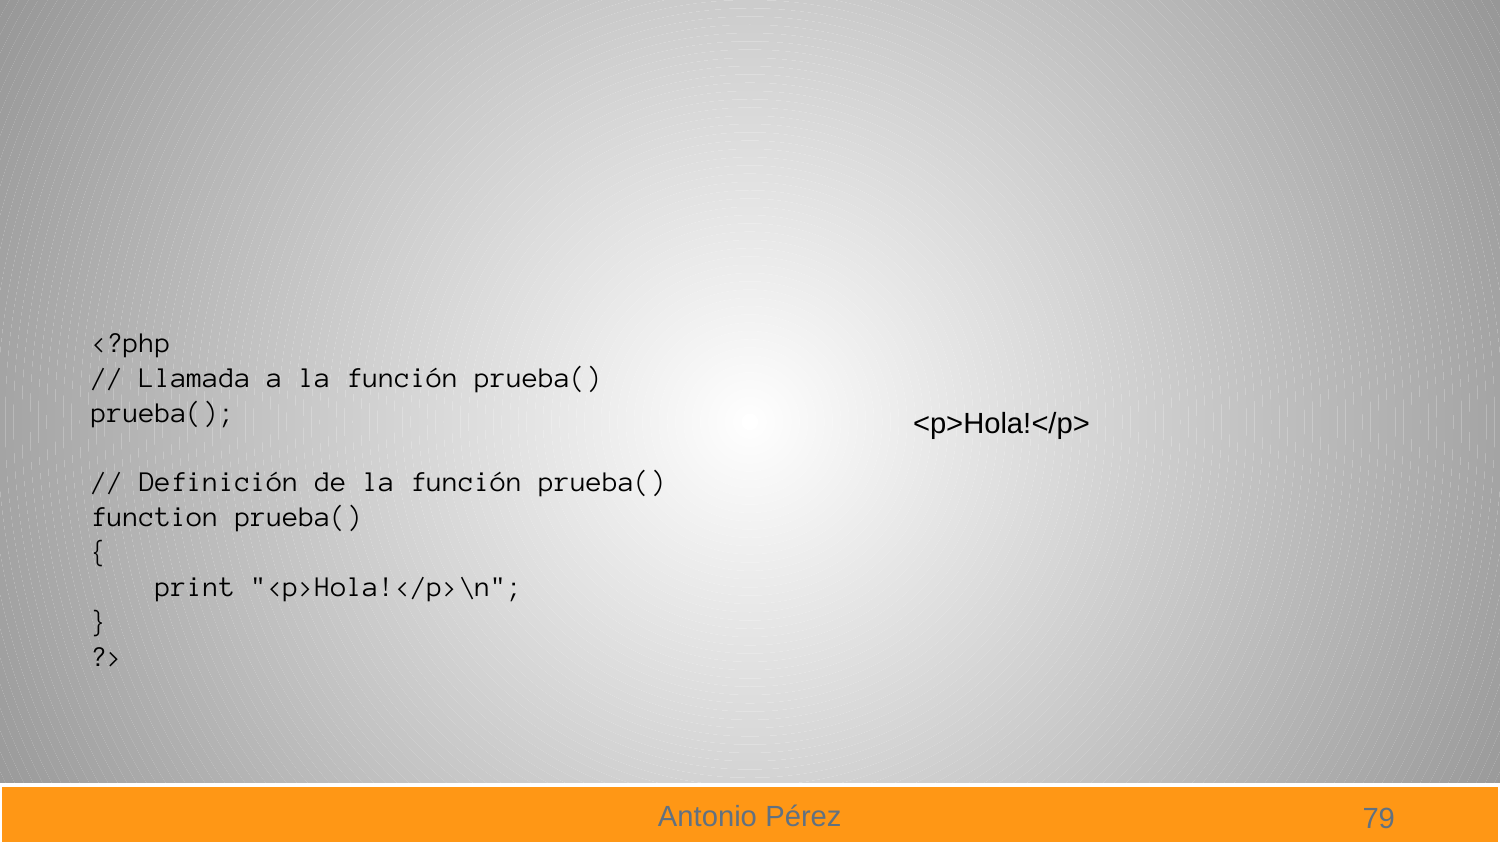

<?php
// Llamada a la función prueba()
prueba();

// Definición de la función prueba()
function prueba()
{
    print "<p>Hola!</p>\n";
}
?>
<p>Hola!</p>
79